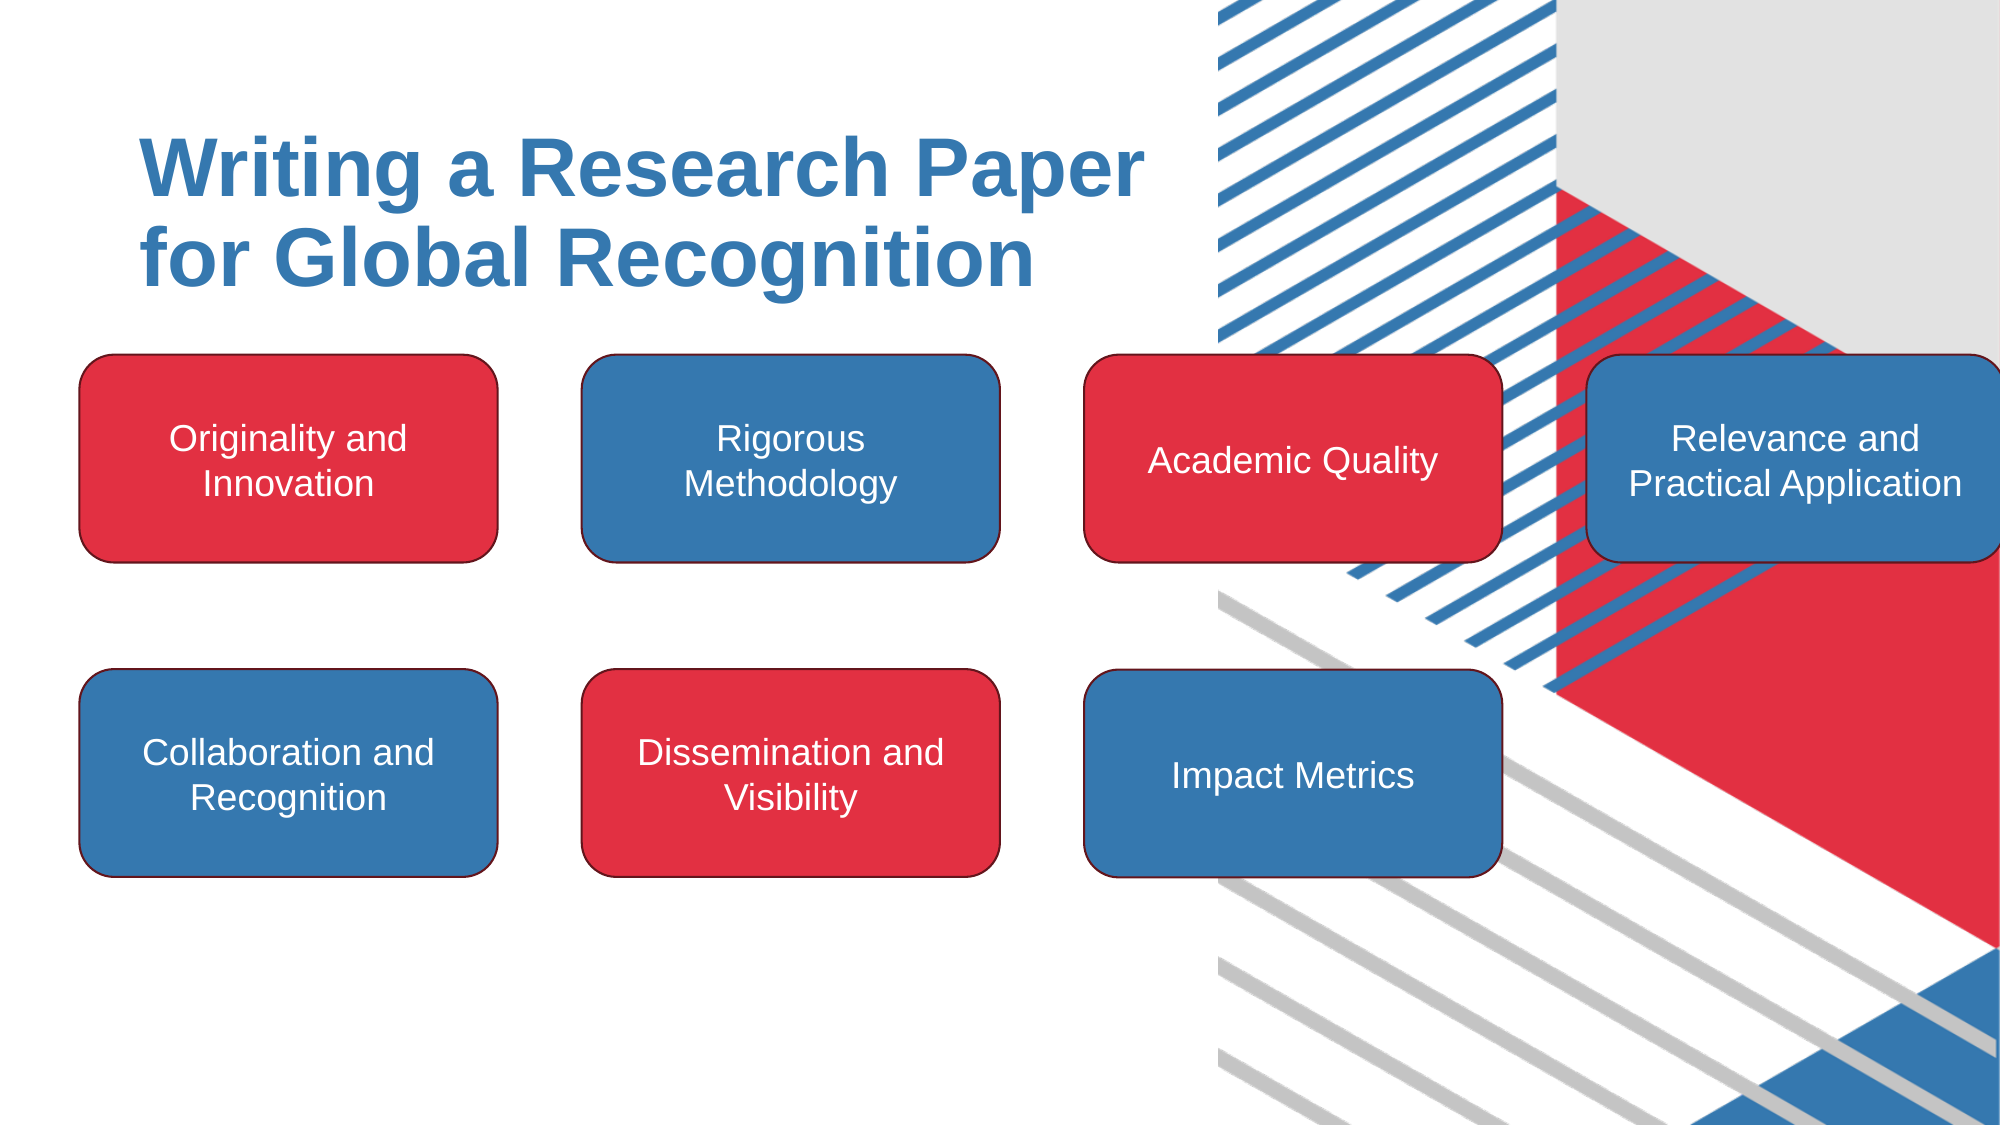

# Writing a Research Paper for Global Recognition
Originality and Innovation
Rigorous Methodology
Academic Quality
Relevance and Practical Application
Collaboration and Recognition
Dissemination and Visibility
Impact Metrics